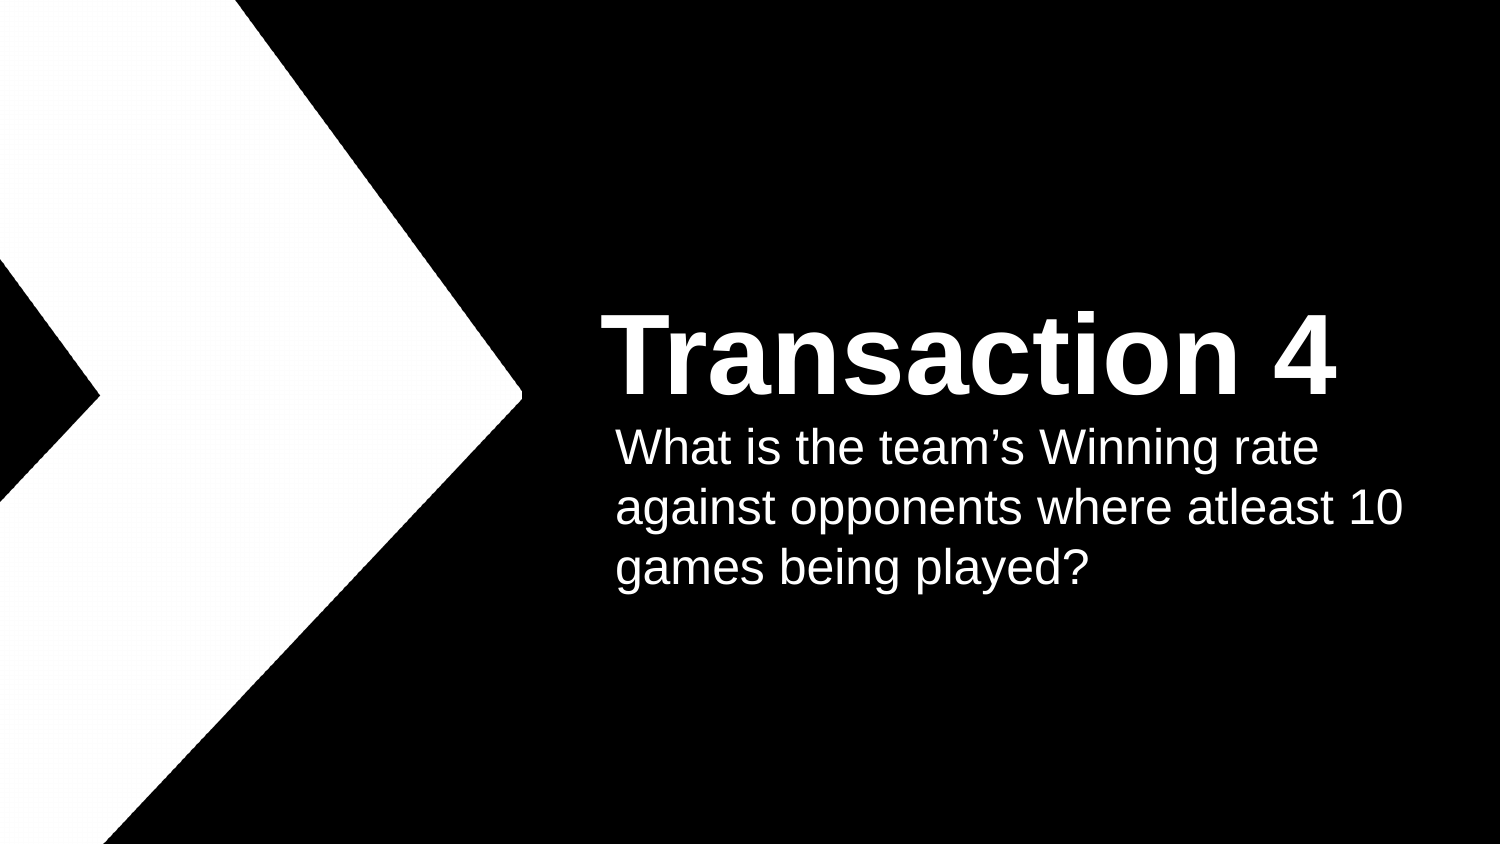

# Transaction 4
What is the team’s Winning rate against opponents where atleast 10 games being played?